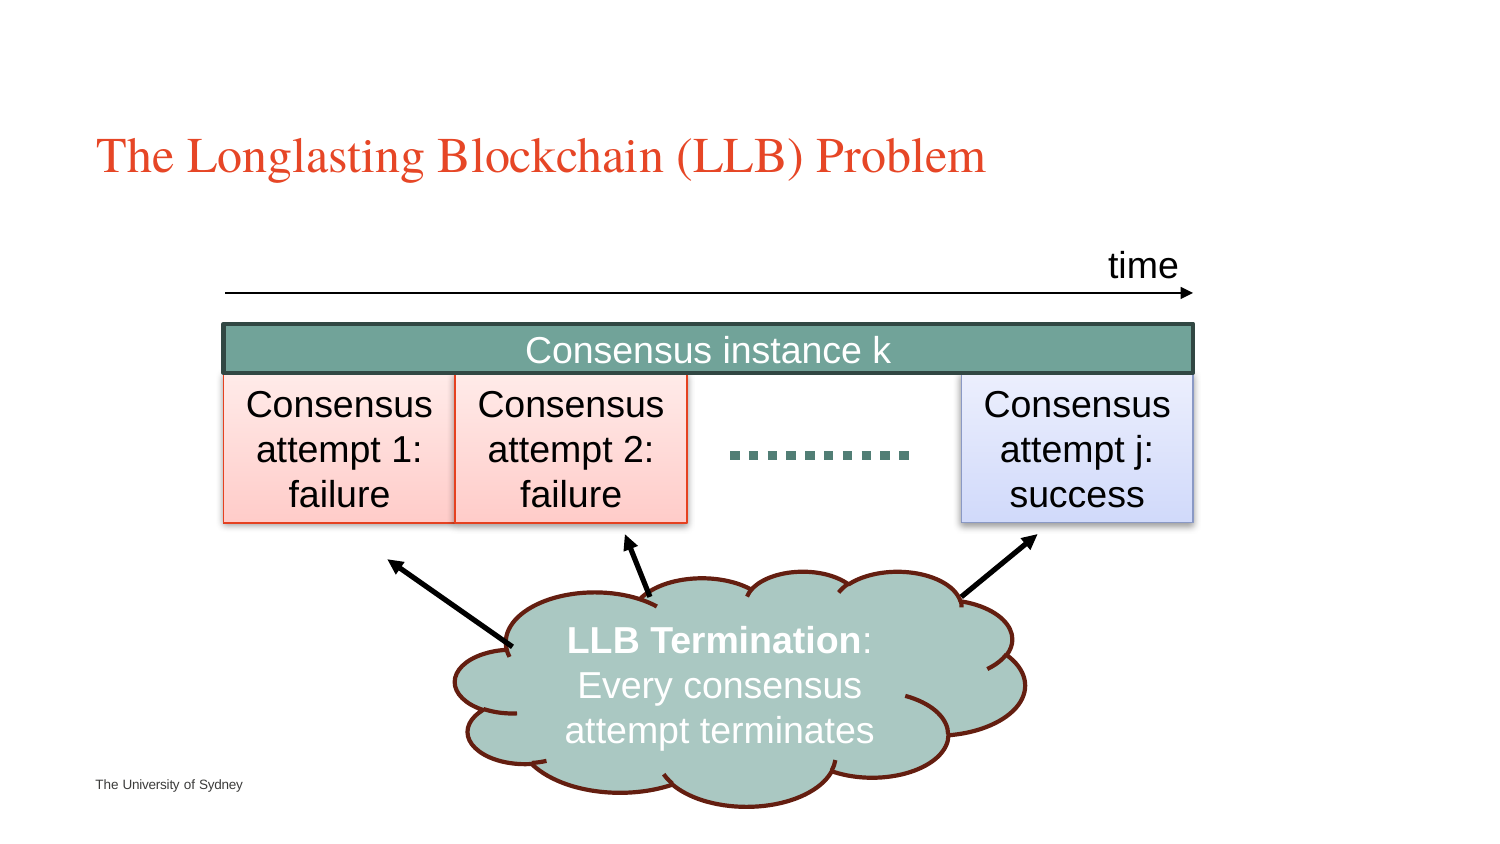

# The Longlasting Blockchain (LLB) Problem
time
Consensus instance k
Consensus attempt j: success
Consensus attempt 2: failure
Consensus attempt 1: failure
LLB Termination: Every consensus attempt terminates
The University of Sydney